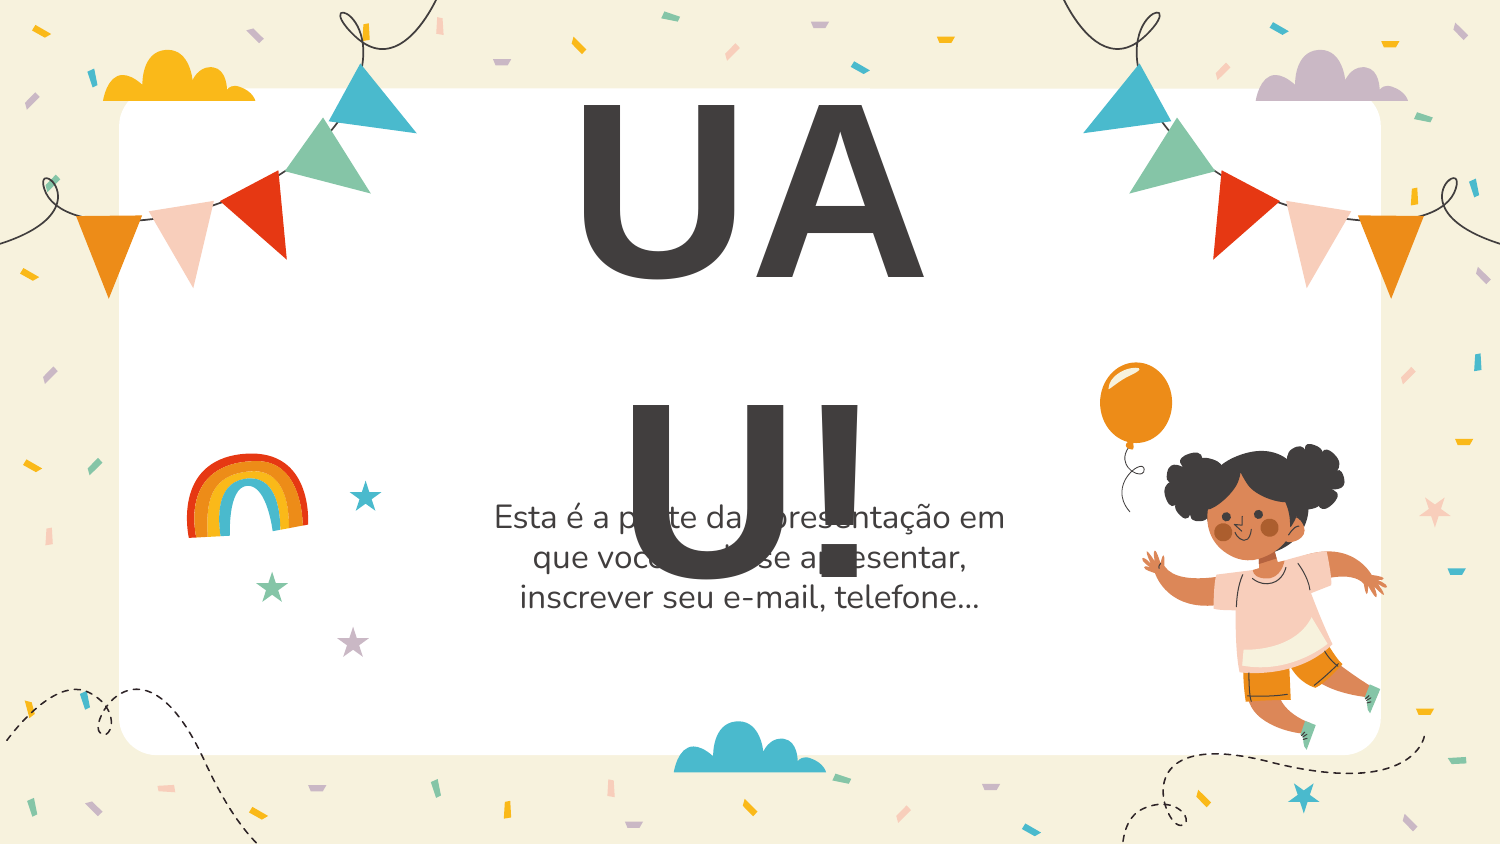

# UAU!

Esta é a parte da apresentação em que você pode se apresentar, inscrever seu e-mail, telefone...